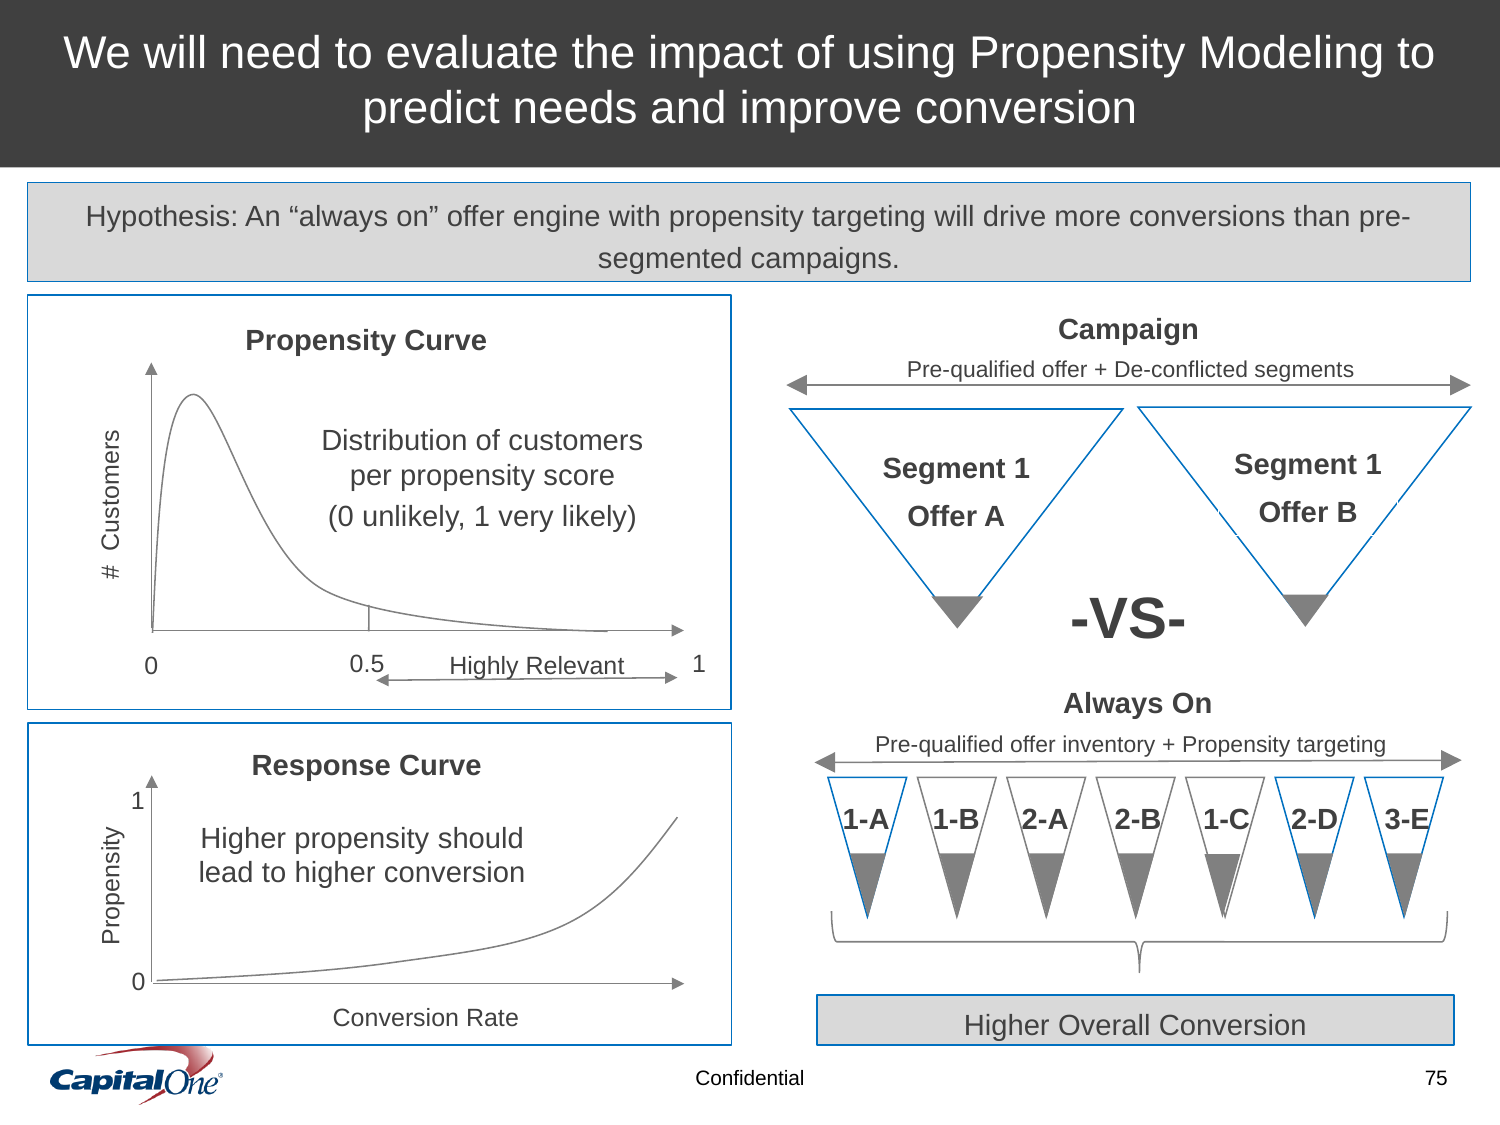

We will need to evaluate the impact of using Propensity Modeling to predict needs and improve conversion
Hypothesis: An “always on” offer engine with propensity targeting will drive more conversions than pre-segmented campaigns.

Campaign
Propensity Curve
Pre-qualified offer + De-conflicted segments

Segment 1
Offer B
Segment 1
Offer A

Distribution of customers per propensity score
(0 unlikely, 1 very likely)
#  Customers
-VS-

0.5
1
0
Highly Relevant
Always On
Pre-qualified offer inventory + Propensity targeting

Response Curve
Propensity
0
1

1-A
1-B
2-A
2-B
1-C
2-D
3-E
Higher propensity should lead to higher conversion

Conversion Rate
Higher Overall Conversion